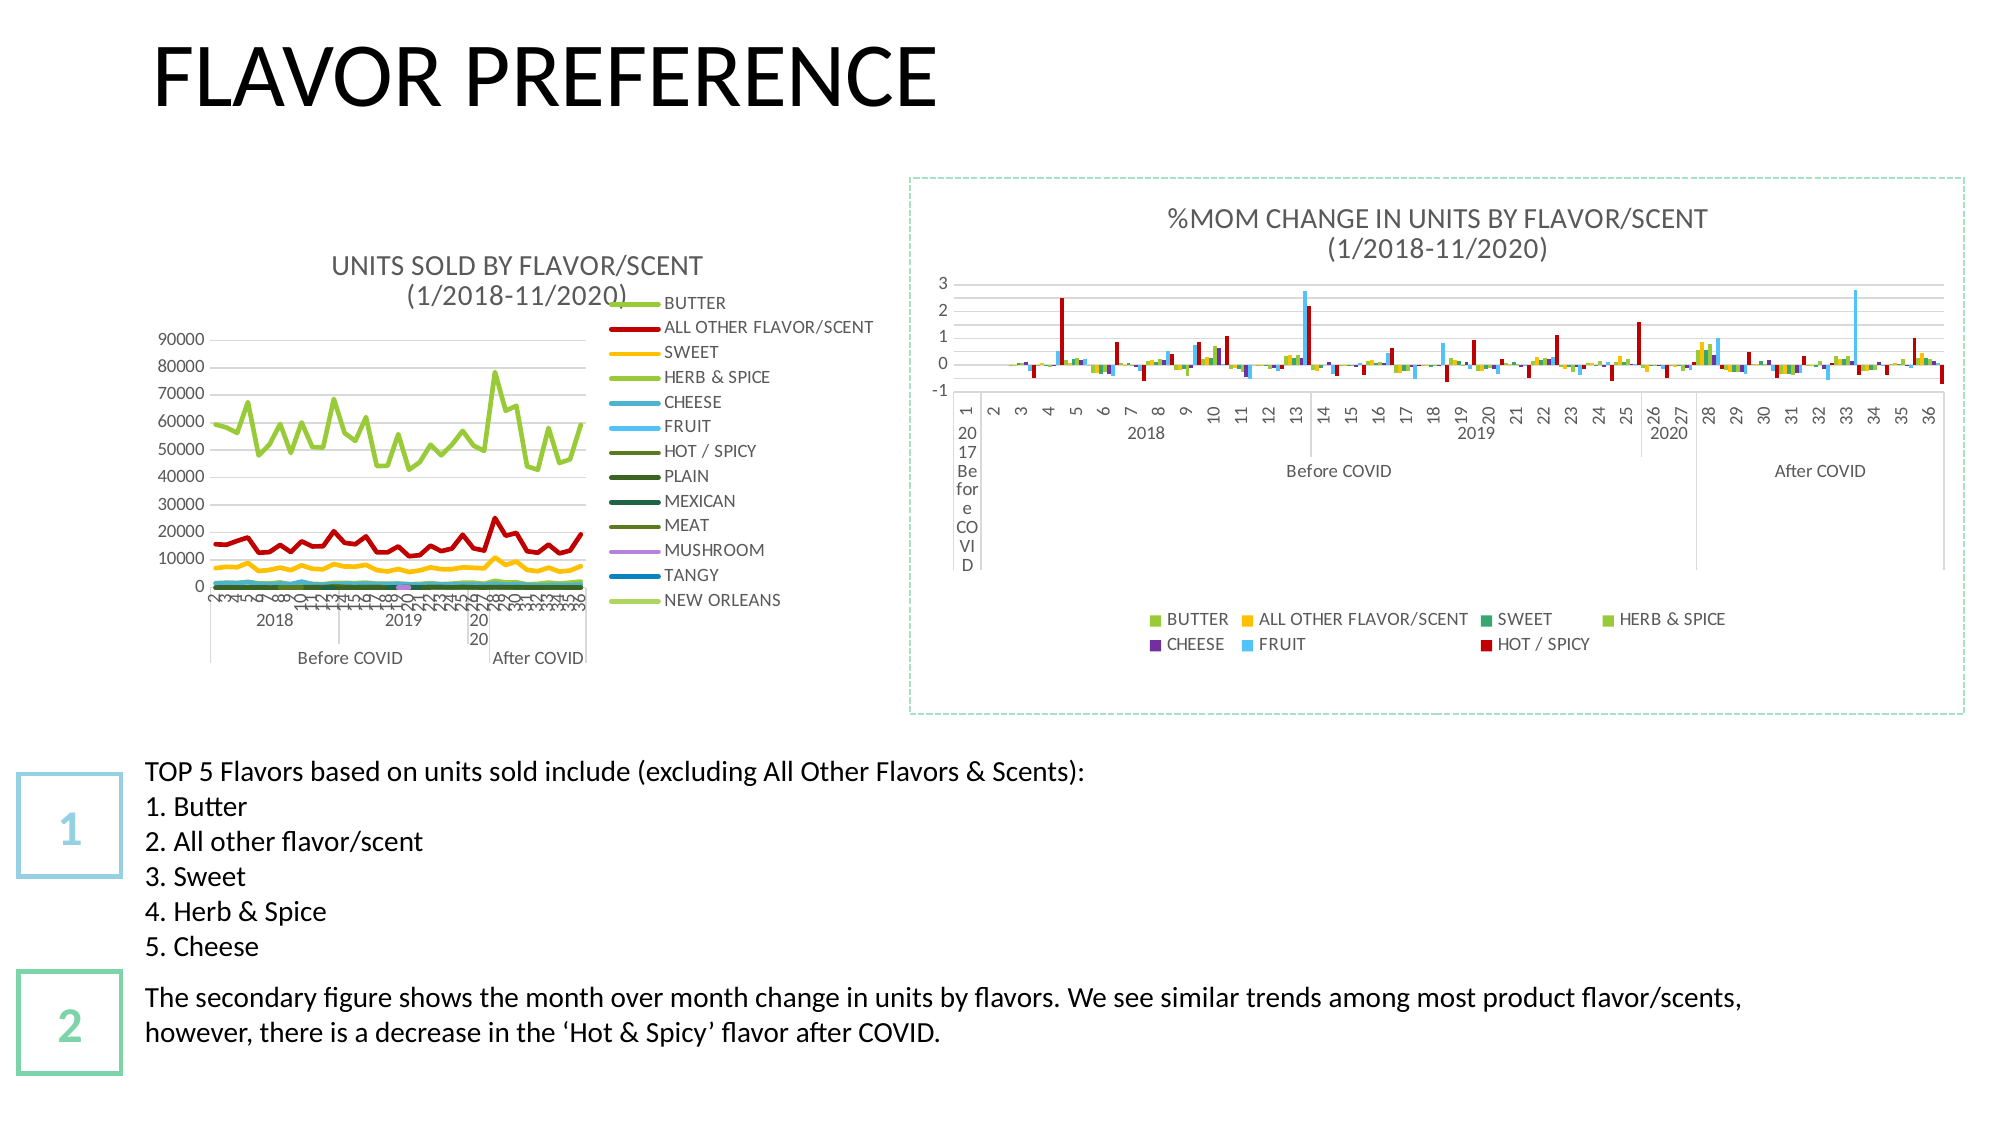

FLAVOR PREFERENCE

### Chart: %MOM CHANGE IN UNITS BY FLAVOR/SCENT
(1/2018-11/2020)

| Category | BUTTER | ALL OTHER FLAVOR/SCENT | SWEET | HERB & SPICE | CHEESE | FRUIT | HOT / SPICY |
|---|---|---|---|---|---|---|---|
| 1 | None | None | None | None | None | None | None |
| 2 | None | None | None | None | None | None | None |
| 3 | -0.018166804293971883 | -0.012860310421285992 | 0.06798029556650254 | 0.0851063829787233 | 0.13023255813953494 | -0.21052631578947367 | -0.5 |
| 4 | -0.033761864712243184 | 0.09254267744833777 | -0.02121771217712176 | -0.06666666666666665 | -0.020576131687242816 | 0.5333333333333334 | 2.5 |
| 5 | 0.19945287241979615 | 0.07277960526315796 | 0.2167766258246937 | 0.2731092436974789 | 0.2016806722689075 | 0.21739130434782616 | 0.0 |
| 6 | -0.2878913539290898 | -0.30433116136450744 | -0.32997676219984506 | -0.2706270627062707 | -0.32867132867132864 | -0.3928571428571429 | 0.8571428571428572 |
| 7 | 0.08239918474304853 | 0.018732782369146106 | 0.06473988439306355 | -0.009049773755656076 | -0.0625 | -0.23529411764705888 | -0.6153846153846154 |
| 8 | 0.14418291862811028 | 0.20173066522444572 | 0.1324647122692726 | 0.24200913242009126 | 0.2055555555555555 | 0.5384615384615385 | 0.3999999999999999 |
| 9 | -0.17679558011049723 | -0.16831683168316836 | -0.1284755512943433 | -0.40441176470588236 | -0.12442396313364057 | 0.75 | 0.8571428571428572 |
| 10 | 0.22576038840496926 | 0.3035714285714286 | 0.28162816281628156 | 0.7037037037037037 | 0.6473684210526316 | 0.02857142857142847 | 1.076923076923077 |
| 11 | -0.14853215284249766 | -0.11041926110419265 | -0.15536480686695275 | -0.2717391304347826 | -0.4440894568690096 | -0.5277777777777778 | 0.0 |
| 12 | -0.0034204405527431536 | 0.0041997200186654204 | -0.027439024390243927 | -0.12935323383084574 | -0.12068965517241381 | -0.23529411764705888 | -0.14814814814814814 |
| 13 | 0.3465129049972542 | 0.36152416356877315 | 0.27586206896551735 | 0.38857142857142857 | 0.24836601307189543 | 2.769230769230769 | 2.217391304347826 |
| 14 | -0.180362969004894 | -0.20477815699658708 | -0.09828009828009832 | 0.0 | 0.10471204188481686 | -0.326530612244898 | -0.41891891891891897 |
| 15 | -0.051250155491976646 | -0.03218884120171672 | -0.00544959128065392 | -0.03703703703703709 | -0.07109004739336489 | 0.06060606060606055 | -0.37209302325581395 |
| 16 | 0.16218696735282556 | 0.1809312638580931 | 0.0840182648401826 | 0.1282051282051282 | 0.08163265306122458 | 0.4571428571428571 | 0.6296296296296295 |
| 17 | -0.2870036101083032 | -0.3090499436725498 | -0.22999157540016846 | -0.2272727272727273 | -0.08490566037735847 | -0.5294117647058824 | -0.045454545454545414 |
| 18 | 0.001424050632911289 | -0.004347826086956497 | -0.07986870897155363 | 0.009803921568627416 | -0.03608247422680411 | 0.8333333333333333 | -0.6428571428571428 |
| 19 | 0.2610206983725707 | 0.1713973799126638 | 0.15457788347205703 | -0.024271844660194164 | 0.10160427807486627 | -0.13636363636363635 | 0.9333333333333333 |
| 20 | -0.23230171657687004 | -0.23858341099720415 | -0.16374871266735325 | -0.09452736318407962 | -0.1601941747572816 | -0.3421052631578947 | 0.24137931034482762 |
| 21 | 0.063652684837604 | 0.03427172582619331 | 0.10467980295566504 | 0.0494505494505495 | -0.08092485549132944 | -0.040000000000000036 | -0.5 |
| 22 | 0.1405554703084242 | 0.2940828402366864 | 0.17502787068004455 | 0.24607329842931946 | 0.21383647798742134 | 0.29166666666666674 | 1.1111111111111112 |
| 23 | -0.07453249024619935 | -0.1330589849108368 | -0.0872865275142315 | -0.24369747899159666 | -0.06735751295336789 | -0.3548387096774194 | -0.1578947368421053 |
| 24 | 0.08024422154382904 | 0.07225738396624481 | -0.0020790020790020236 | 0.15555555555555545 | -0.06666666666666665 | 0.10000000000000009 | -0.59375 |
| 25 | 0.09675682949804876 | 0.35218888342351207 | 0.10000000000000009 | 0.22596153846153855 | 0.0535714285714286 | 0.045454545454545414 | 1.6153846153846154 |
| 26 | -0.0932515337423313 | -0.2553655874863586 | -0.02367424242424243 | 0.019607843137254832 | -0.02259887005649719 | -0.13043478260869568 | -0.5 |
| 27 | -0.0377537212449256 | -0.05813385442110408 | -0.02521823472356932 | -0.2269230769230769 | -0.10982658959537572 | -0.19999999999999996 | 0.11764705882352944 |
| 28 | 0.5762902545352271 | 0.8781120331950207 | 0.5681592039800996 | 0.7810945273631842 | 0.3896103896103895 | 1.0 | -0.1578947368421053 |
| 29 | -0.17985547328039964 | -0.2540734603700635 | -0.25444162436548223 | -0.24860335195530725 | -0.2570093457943925 | -0.34375 | 0.5 |
| 30 | 0.028173610355705536 | 0.052573121066271655 | 0.15914893617021275 | 0.048327137546468446 | 0.19496855345911945 | -0.23809523809523814 | -0.5 |
| 31 | -0.3331570038087177 | -0.3341540626099191 | -0.3215859030837004 | -0.3865248226950354 | -0.28421052631578947 | -0.3125 | 0.33333333333333326 |
| 32 | -0.028399174996033616 | -0.04173269941891178 | -0.07683982683982682 | 0.1387283236994219 | -0.16176470588235292 | -0.5454545454545454 | 0.0625 |
| 33 | 0.3556499020248203 | 0.2348401323042999 | 0.22157092614302454 | 0.3350253807106598 | 0.1578947368421053 | 2.8 | -0.3529411764705882 |
| 34 | -0.21934473620814265 | -0.20357142857142863 | -0.1938579654510557 | -0.20152091254752846 | 0.10606060606060597 | -0.052631578947368474 | -0.36363636363636365 |
| 35 | 0.028236383274186094 | 0.07959641255605376 | 0.055952380952380976 | 0.24285714285714288 | -0.0273972602739726 | -0.11111111111111116 | 1.0 |
| 36 | 0.2693577430972389 | 0.436656282450675 | 0.2615558060879368 | 0.21839080459770122 | 0.1338028169014085 | 0.0625 | -0.7142857142857143 |

### Chart: UNITS SOLD BY FLAVOR/SCENT
(1/2018-11/2020)

| Category | BUTTER | ALL OTHER FLAVOR/SCENT | SWEET | HERB & SPICE | CHEESE | FRUIT | HOT / SPICY | PLAIN | MEXICAN | MEAT | MUSHROOM | TANGY | NEW ORLEANS |
|---|---|---|---|---|---|---|---|---|---|---|---|---|---|
| 2 | 59339.0 | 15785.0 | 7105.0 | 1645.0 | 1505.0 | 133.0 | 28.0 | 35.0 | None | None | None | None | None |
| 3 | 58261.0 | 15582.0 | 7588.0 | 1785.0 | 1701.0 | 105.0 | 14.0 | 70.0 | 7.0 | None | 7.0 | None | None |
| 4 | 56294.0 | 17024.0 | 7427.0 | 1666.0 | 1666.0 | 161.0 | 49.0 | 63.0 | None | 14.0 | None | None | None |
| 5 | 67522.0 | 18263.0 | 9037.0 | 2121.0 | 2002.0 | 196.0 | 49.0 | 56.0 | 7.0 | None | None | 14.0 | None |
| 6 | 48083.0 | 12705.0 | 6055.0 | 1547.0 | 1344.0 | 119.0 | 91.0 | 84.0 | None | None | None | None | None |
| 7 | 52045.0 | 12943.0 | 6447.0 | 1533.0 | 1260.0 | 91.0 | 35.0 | 28.0 | None | None | None | None | 7.0 |
| 8 | 59549.0 | 15554.0 | 7301.0 | 1904.0 | 1519.0 | 140.0 | 49.0 | 56.0 | 7.0 | 7.0 | None | None | None |
| 9 | 49021.0 | 12936.0 | 6363.0 | 1134.0 | 1330.0 | 245.0 | 91.0 | 21.0 | None | 7.0 | 7.0 | None | None |
| 10 | 60088.0 | 16863.0 | 8155.0 | 1932.0 | 2191.0 | 252.0 | 189.0 | 49.0 | 7.0 | 7.0 | None | None | None |
| 11 | 51163.0 | 15001.0 | 6888.0 | 1407.0 | 1218.0 | 119.0 | 189.0 | 56.0 | None | None | 14.0 | None | None |
| 12 | 50988.0 | 15064.0 | 6699.0 | 1225.0 | 1071.0 | 91.0 | 161.0 | 28.0 | 7.0 | None | None | None | None |
| 13 | 68656.0 | 20510.0 | 8547.0 | 1701.0 | 1337.0 | 343.0 | 518.0 | 42.0 | 28.0 | None | 14.0 | None | None |
| 14 | 56273.0 | 16310.0 | 7707.0 | 1701.0 | 1477.0 | 231.0 | 301.0 | 42.0 | None | None | None | None | None |
| 15 | 53389.0 | 15785.0 | 7665.0 | 1638.0 | 1372.0 | 245.0 | 189.0 | 63.0 | None | None | None | None | None |
| 16 | 62048.0 | 18641.0 | 8309.0 | 1848.0 | 1484.0 | 357.0 | 308.0 | 56.0 | None | None | None | None | None |
| 17 | 44240.0 | 12880.0 | 6398.0 | 1428.0 | 1358.0 | 168.0 | 294.0 | 49.0 | None | None | None | None | None |
| 18 | 44303.0 | 12824.0 | 5887.0 | 1442.0 | 1309.0 | 308.0 | 105.0 | 14.0 | 7.0 | None | None | None | None |
| 19 | 55867.0 | 15022.0 | 6797.0 | 1407.0 | 1442.0 | 266.0 | 203.0 | 112.0 | 7.0 | None | 7.0 | None | None |
| 20 | 42889.0 | 11438.0 | 5684.0 | 1274.0 | 1211.0 | 175.0 | 252.0 | 56.0 | 7.0 | None | 7.0 | None | None |
| 21 | 45619.0 | 11830.0 | 6279.0 | 1337.0 | 1113.0 | 168.0 | 126.0 | 63.0 | 7.0 | None | None | None | None |
| 22 | 52031.0 | 15309.0 | 7378.0 | 1666.0 | 1351.0 | 217.0 | 266.0 | 91.0 | None | None | None | None | None |
| 23 | 48153.0 | 13272.0 | 6734.0 | 1260.0 | 1260.0 | 140.0 | 224.0 | 133.0 | None | None | 7.0 | None | None |
| 24 | 52017.0 | 14231.0 | 6720.0 | 1456.0 | 1176.0 | 154.0 | 91.0 | 105.0 | None | None | None | None | None |
| 25 | 57050.0 | 19243.0 | 7392.0 | 1785.0 | 1239.0 | 161.0 | 238.0 | 168.0 | 42.0 | 7.0 | None | None | None |
| 26 | 51730.0 | 14329.0 | 7217.0 | 1820.0 | 1211.0 | 140.0 | 119.0 | 119.0 | None | None | None | None | None |
| 27 | 49777.0 | 13496.0 | 7035.0 | 1407.0 | 1078.0 | 112.0 | 133.0 | 77.0 | None | None | None | None | None |
| 28 | 78463.0 | 25347.0 | 11032.0 | 2506.0 | 1498.0 | 224.0 | 112.0 | 210.0 | None | None | None | None | None |
| 29 | 64351.0 | 18907.0 | 8225.0 | 1883.0 | 1113.0 | 147.0 | 168.0 | 112.0 | None | None | None | None | None |
| 30 | 66164.0 | 19901.0 | 9534.0 | 1974.0 | 1330.0 | 112.0 | 84.0 | 168.0 | None | None | 7.0 | None | None |
| 31 | 44121.0 | 13251.0 | 6468.0 | 1211.0 | 952.0 | 77.0 | 112.0 | 84.0 | None | None | None | None | None |
| 32 | 42868.0 | 12698.0 | 5971.0 | 1379.0 | 798.0 | 35.0 | 119.0 | 63.0 | None | None | None | None | None |
| 33 | 58114.0 | 15680.0 | 7294.0 | 1841.0 | 924.0 | 133.0 | 77.0 | 119.0 | 7.0 | None | None | None | None |
| 34 | 45367.0 | 12488.0 | 5880.0 | 1470.0 | 1022.0 | 126.0 | 49.0 | 112.0 | None | 42.0 | None | None | None |
| 35 | 46648.0 | 13482.0 | 6209.0 | 1827.0 | 994.0 | 112.0 | 98.0 | 70.0 | None | None | None | None | None |
| 36 | 59213.0 | 19369.0 | 7833.0 | 2226.0 | 1127.0 | 119.0 | 28.0 | 77.0 | 7.0 | None | 7.0 | None | None |
TOP 5 Flavors based on units sold include (excluding All Other Flavors & Scents):
1. Butter
2. All other flavor/scent
3. Sweet
4. Herb & Spice
5. Cheese

1
2
The secondary figure shows the month over month change in units by flavors. We see similar trends among most product flavor/scents, however, there is a decrease in the ‘Hot & Spicy’ flavor after COVID.